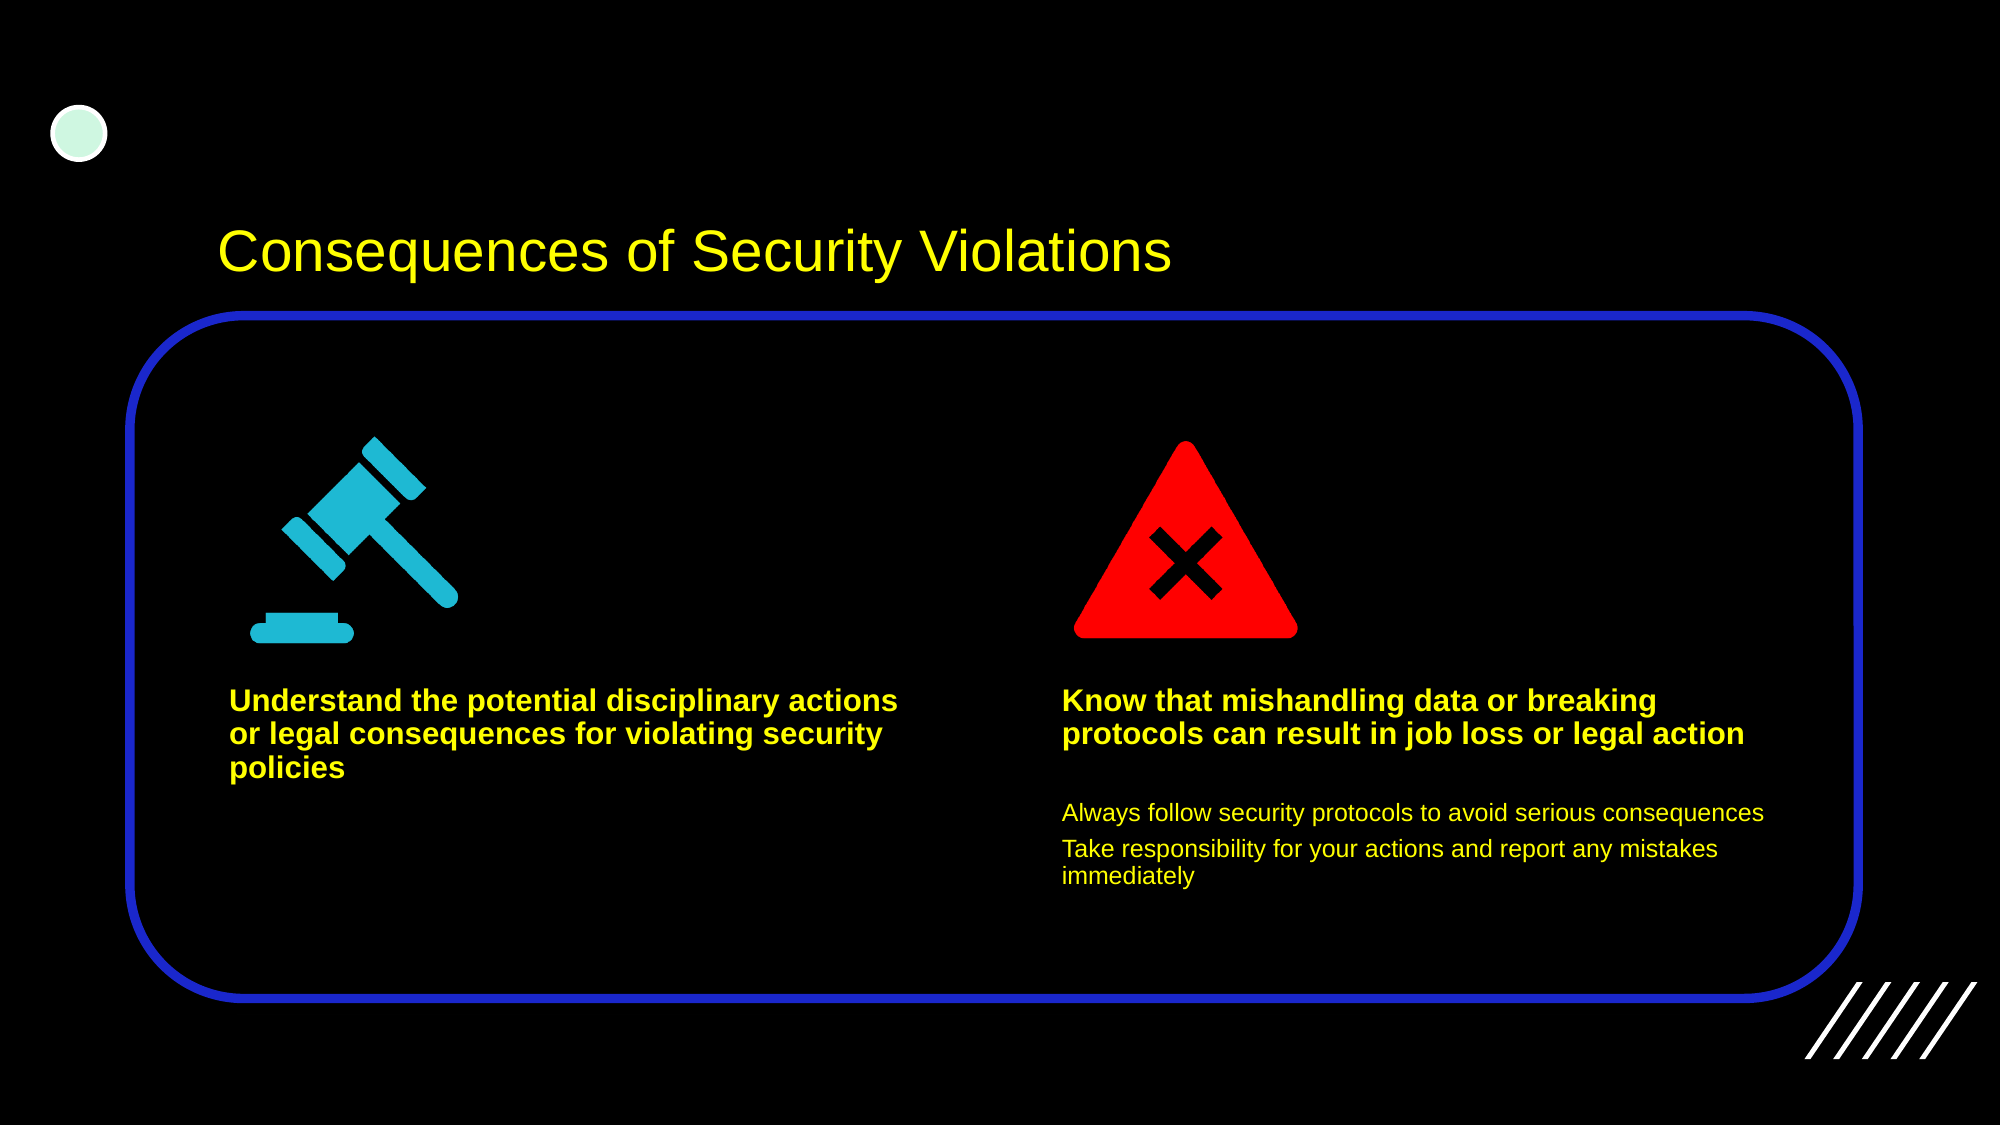

# Consequences of Security Violations
Understand the potential disciplinary actions or legal consequences for violating security policies
Know that mishandling data or breaking protocols can result in job loss or legal action
Always follow security protocols to avoid serious consequences
Take responsibility for your actions and report any mistakes immediately